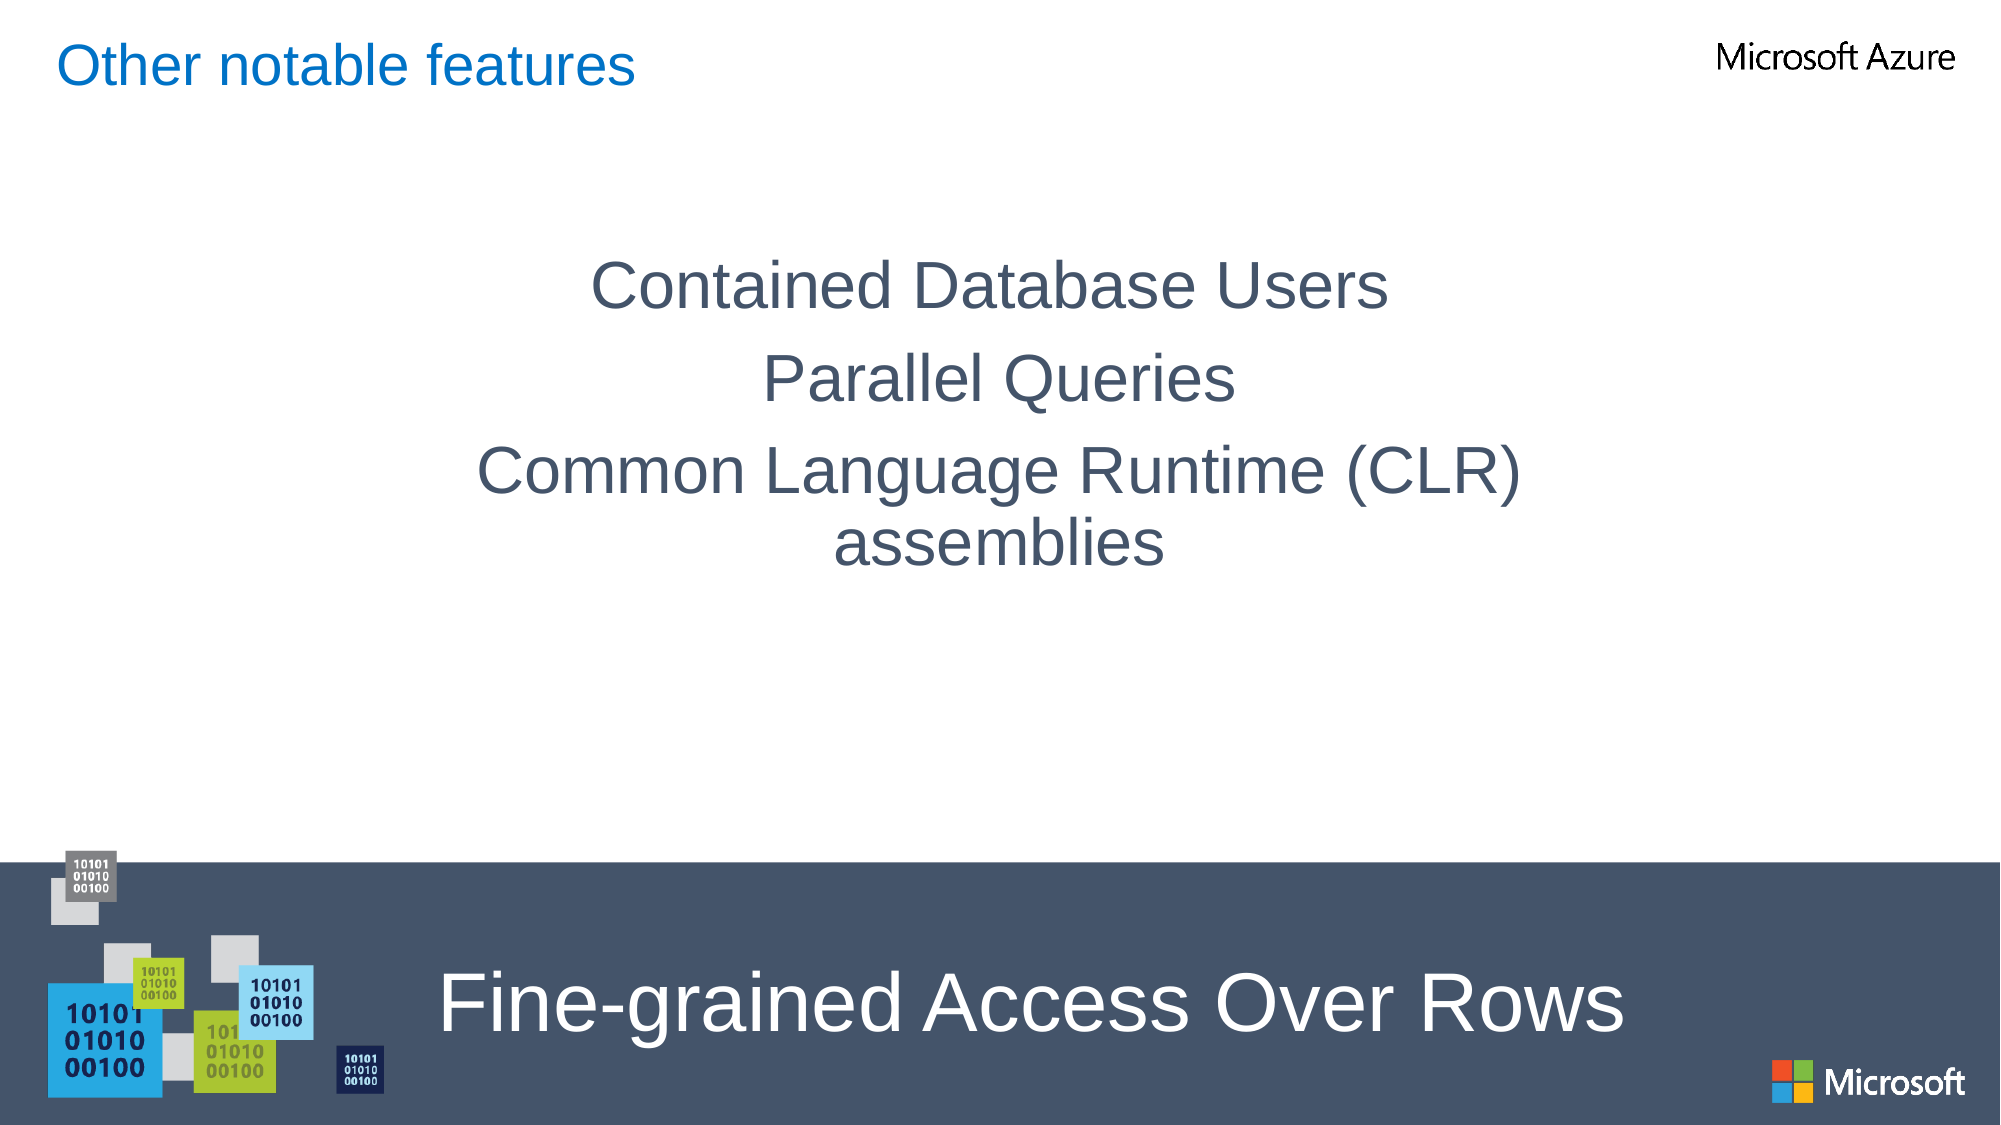

Other notable features
Contained Database Users
Parallel Queries
Common Language Runtime (CLR) assemblies

Fine-grained Access Over Rows